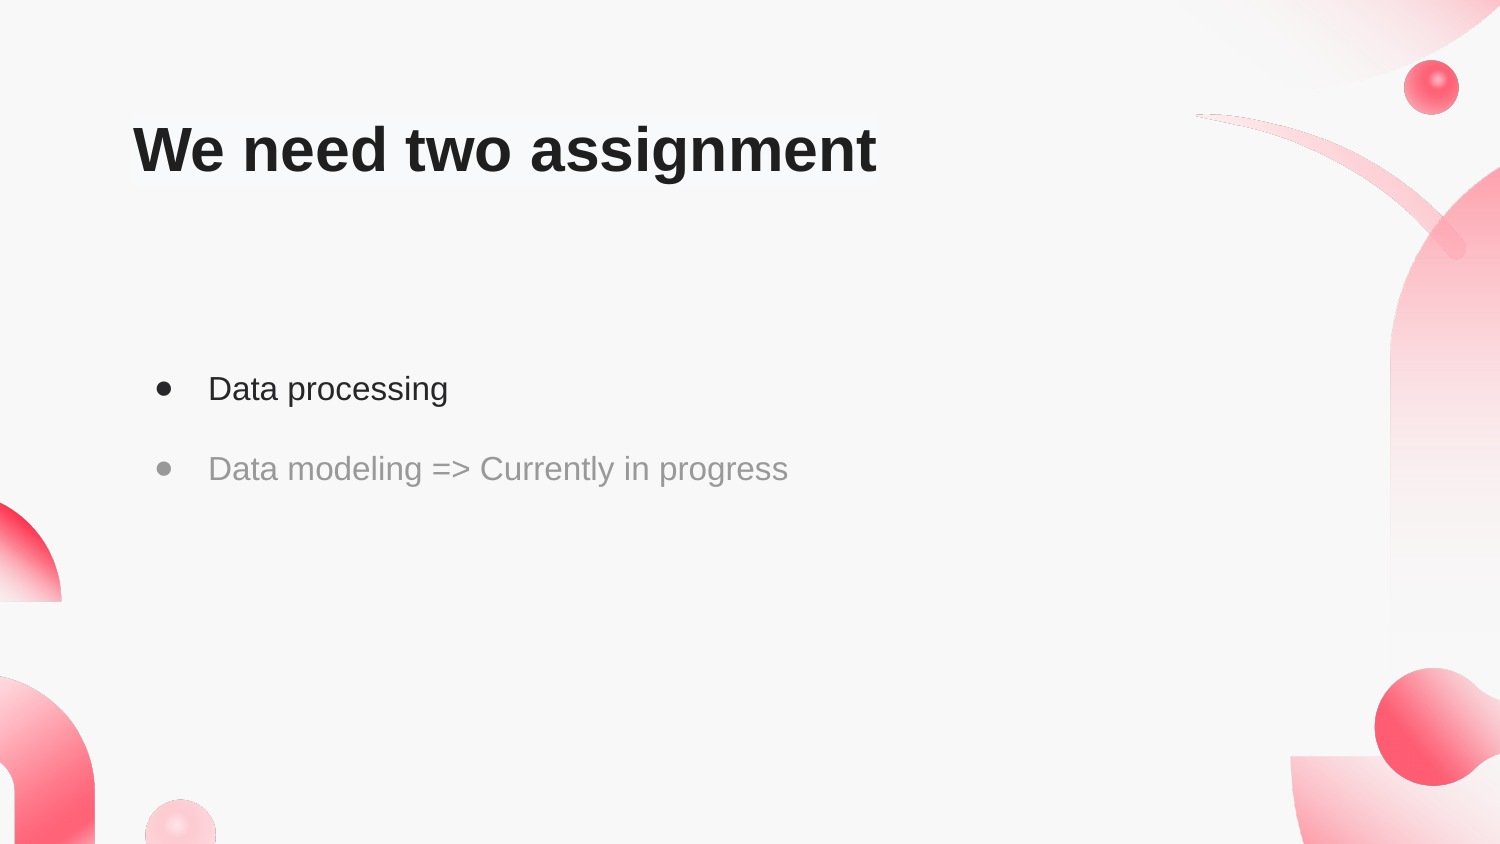

# We need two assignment

Data processing
Data modeling => Currently in progress